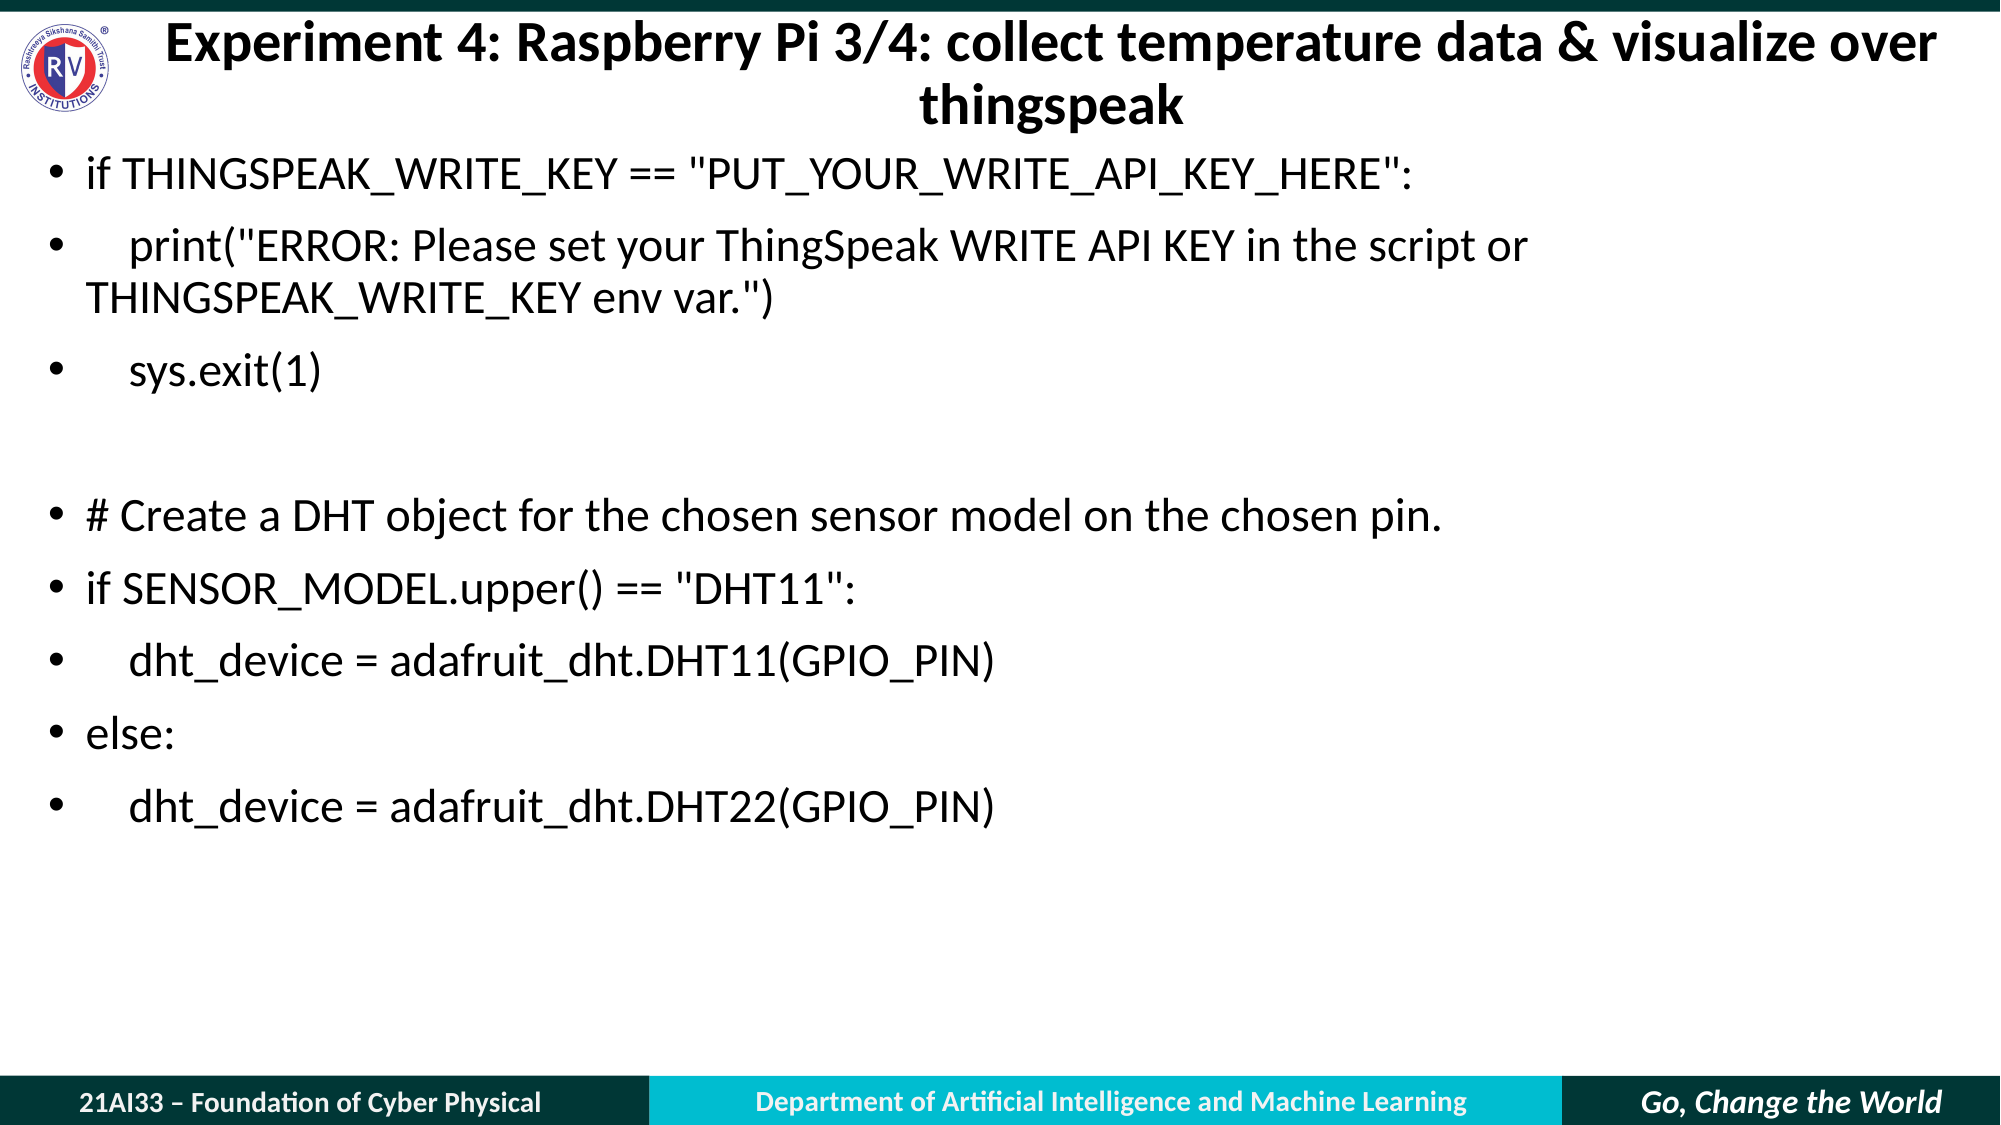

# Experiment 4: Raspberry Pi 3/4: collect temperature data & visualize over thingspeak
if THINGSPEAK_WRITE_KEY == "PUT_YOUR_WRITE_API_KEY_HERE":
    print("ERROR: Please set your ThingSpeak WRITE API KEY in the script or THINGSPEAK_WRITE_KEY env var.")
    sys.exit(1)

# Create a DHT object for the chosen sensor model on the chosen pin.
if SENSOR_MODEL.upper() == "DHT11":
    dht_device = adafruit_dht.DHT11(GPIO_PIN)
else:
    dht_device = adafruit_dht.DHT22(GPIO_PIN)